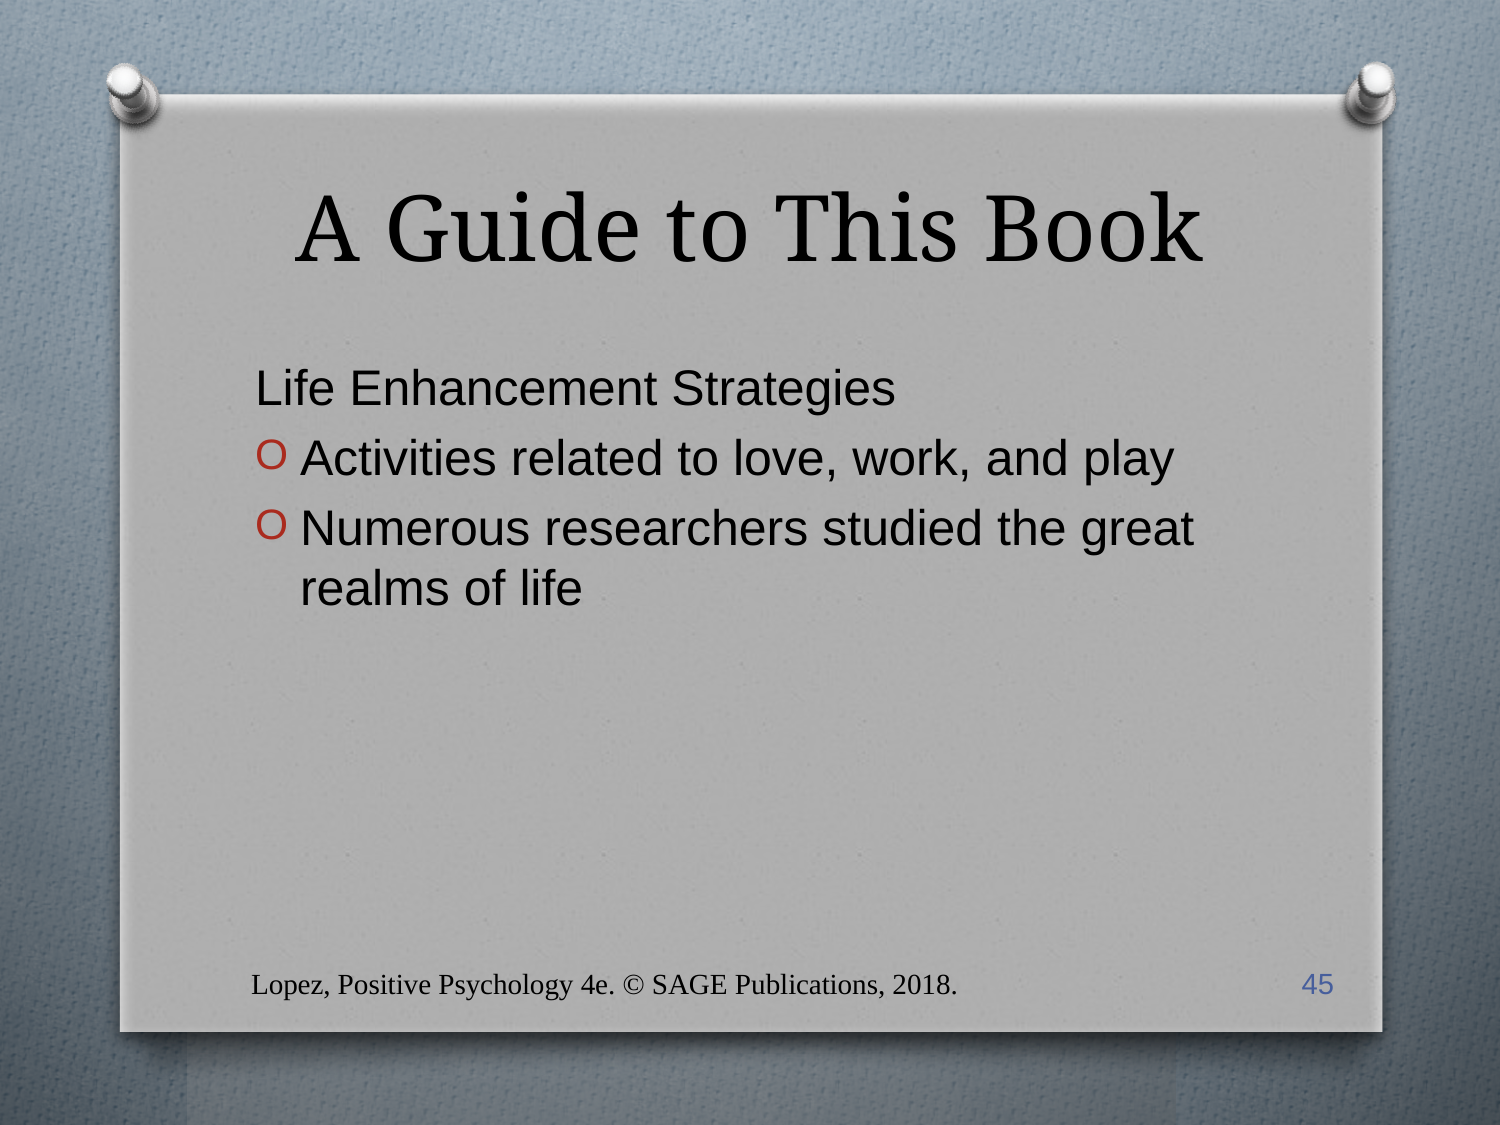

# A Guide to This Book
Life Enhancement Strategies
Activities related to love, work, and play
Numerous researchers studied the great realms of life

Lopez, Positive Psychology 4e. © SAGE Publications, 2018.
45